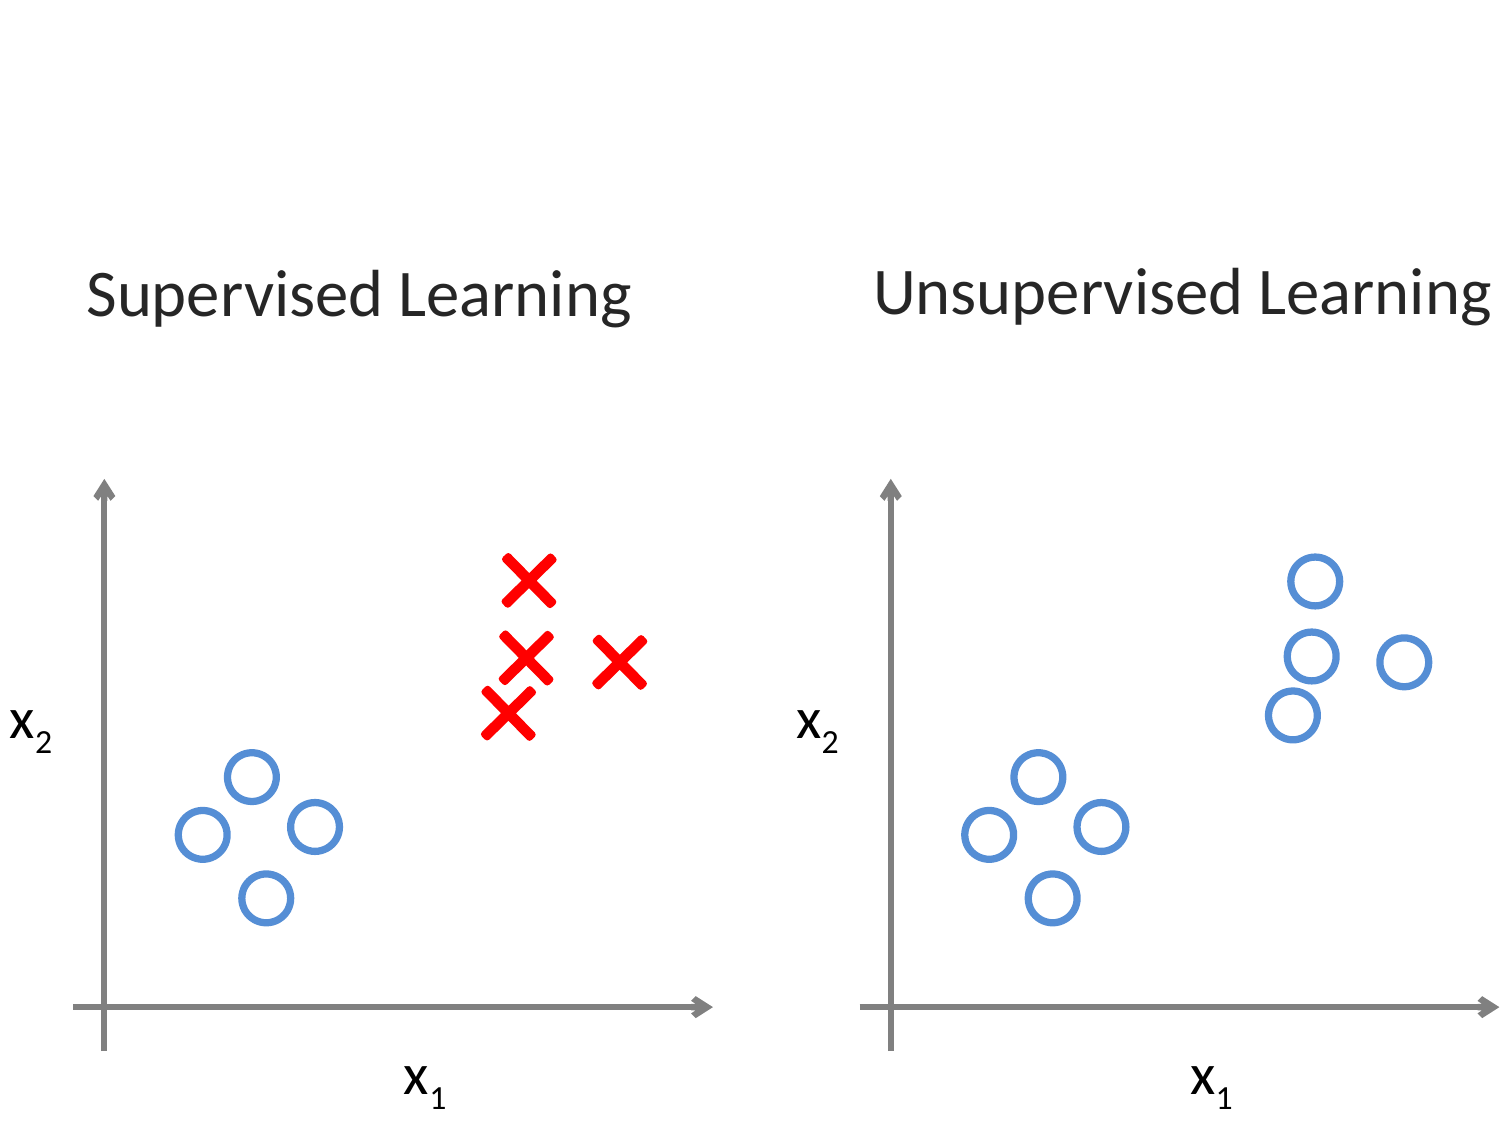

#
Unsupervised Learning
Supervised Learning

x2

x1

x2

x1